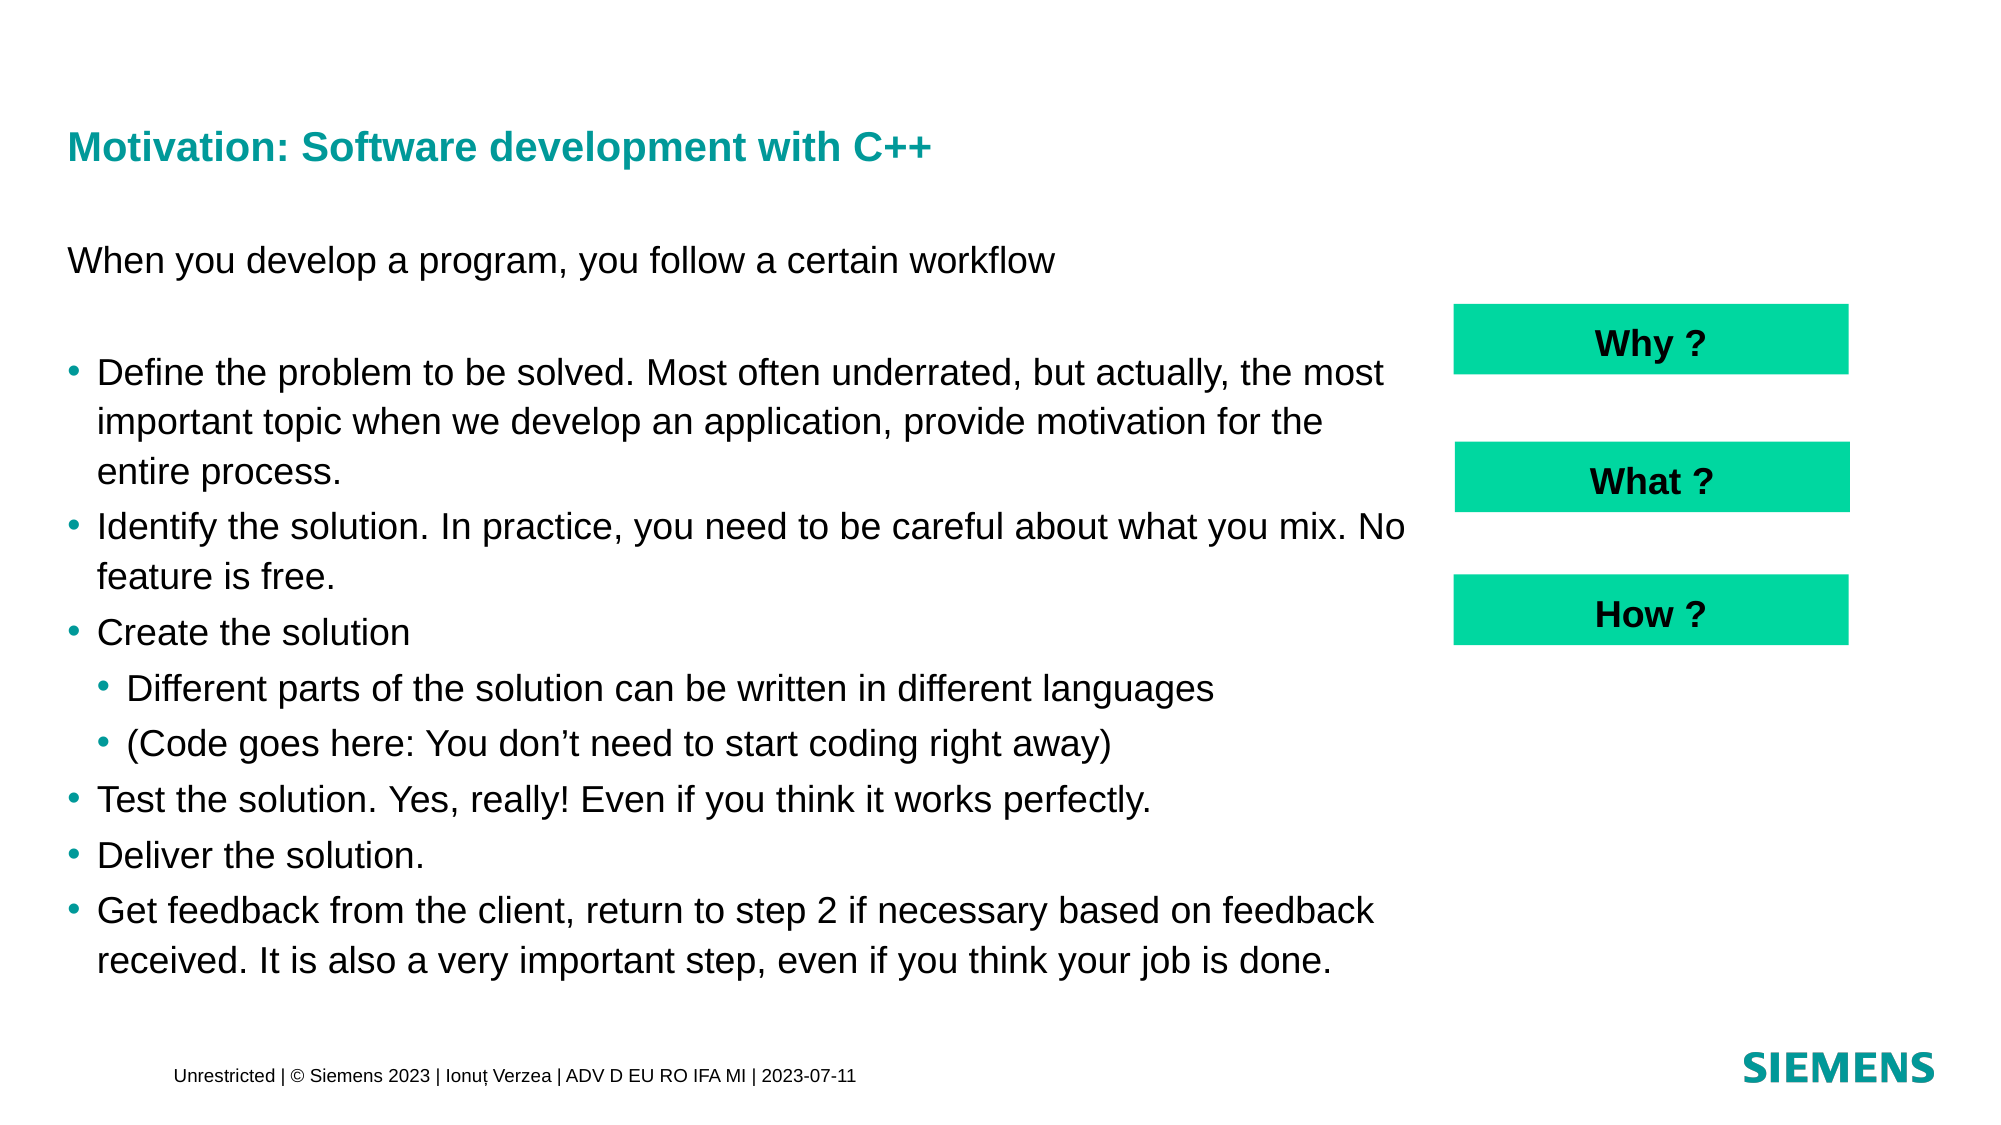

# Motivation: Software development with C++
When you develop a program, you follow a certain workflow

Define the problem to be solved. Most often underrated, but actually, the most important topic when we develop an application, provide motivation for the entire process.
Identify the solution. In practice, you need to be careful about what you mix. No feature is free.
Create the solution
Different parts of the solution can be written in different languages
(Code goes here: You don’t need to start coding right away)
Test the solution. Yes, really! Even if you think it works perfectly.
Deliver the solution.
Get feedback from the client, return to step 2 if necessary based on feedback received. It is also a very important step, even if you think your job is done.
Why ?
What ?
How ?
Unrestricted | © Siemens 2023 | Ionuț Verzea | ADV D EU RO IFA MI | 2023-07-11